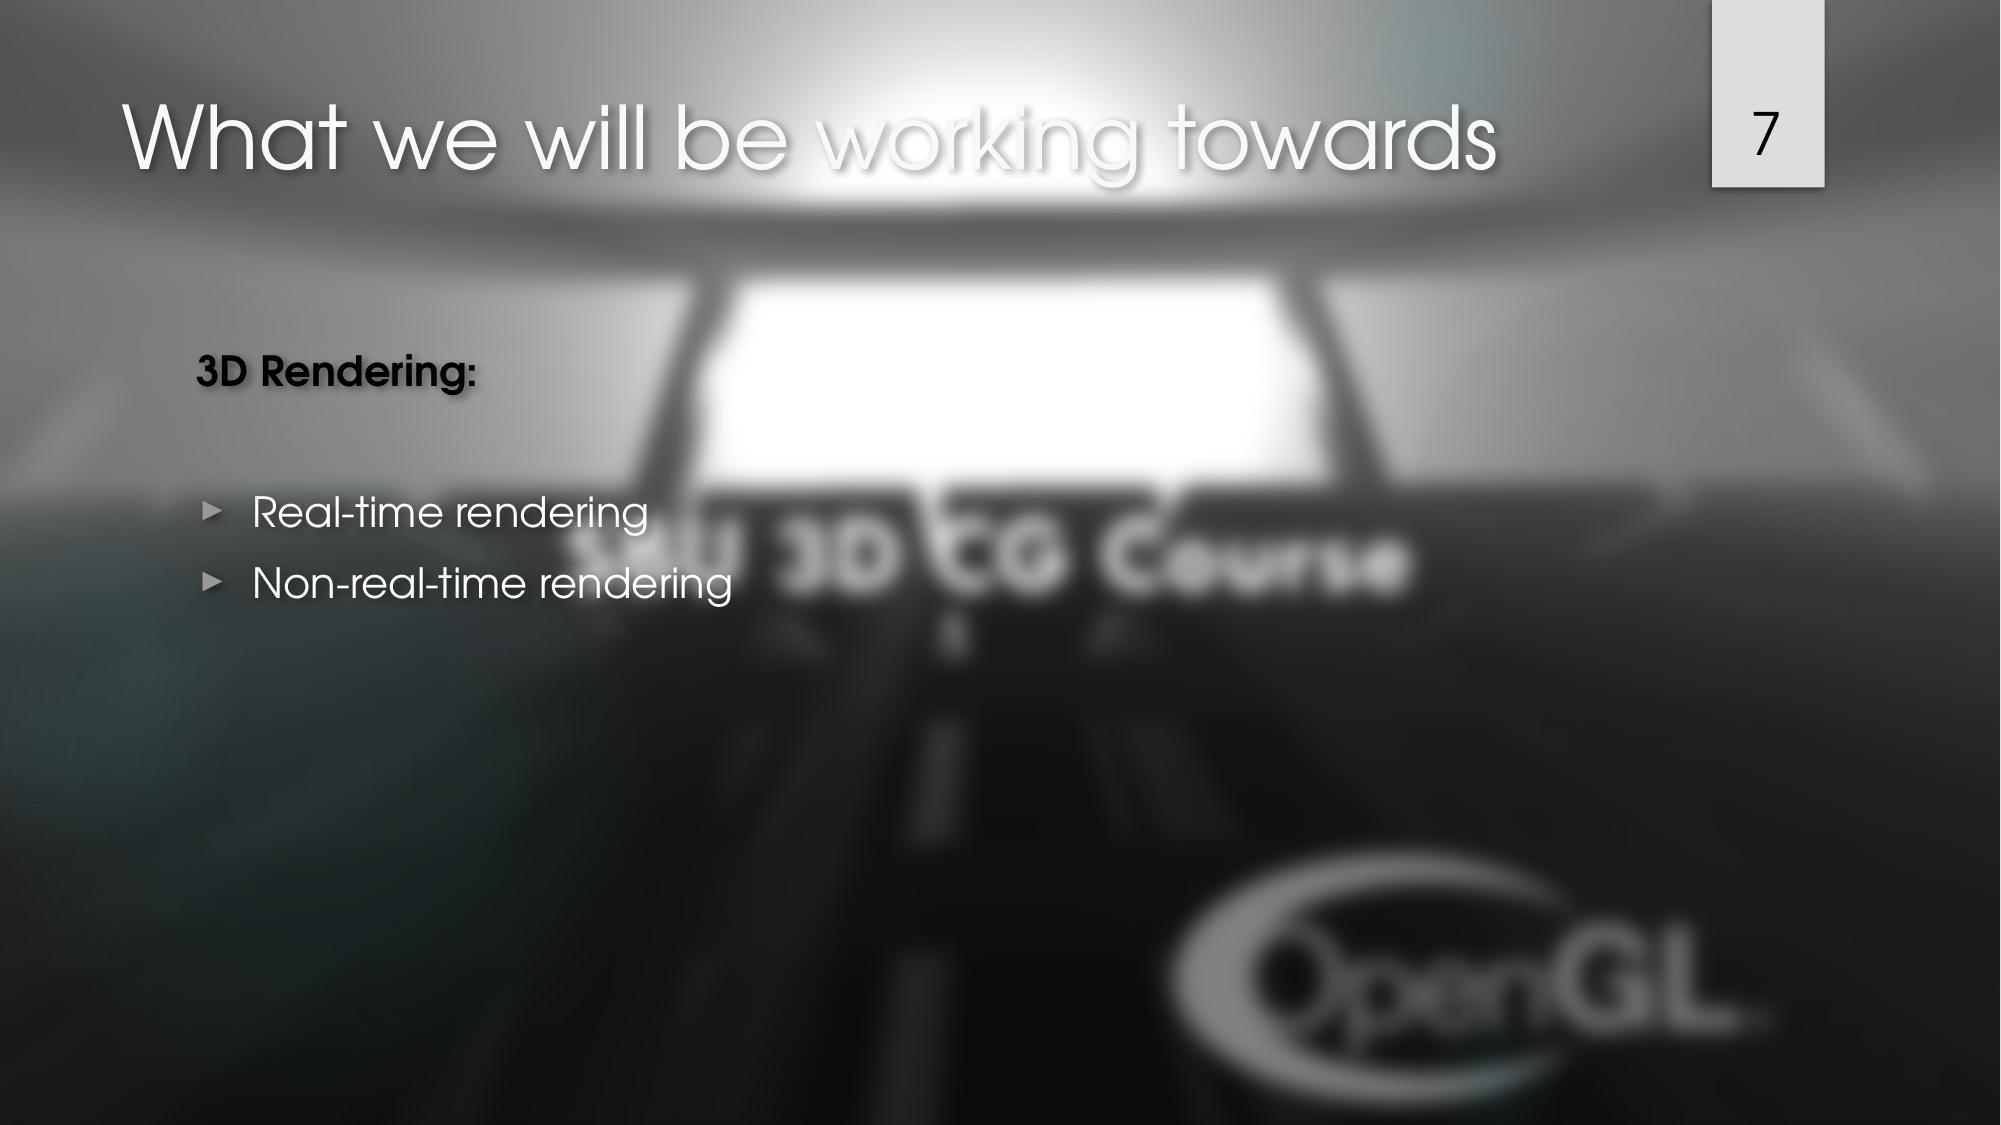

7
# What we will be working towards
3D Rendering:

Real-time rendering
Non-real-time rendering